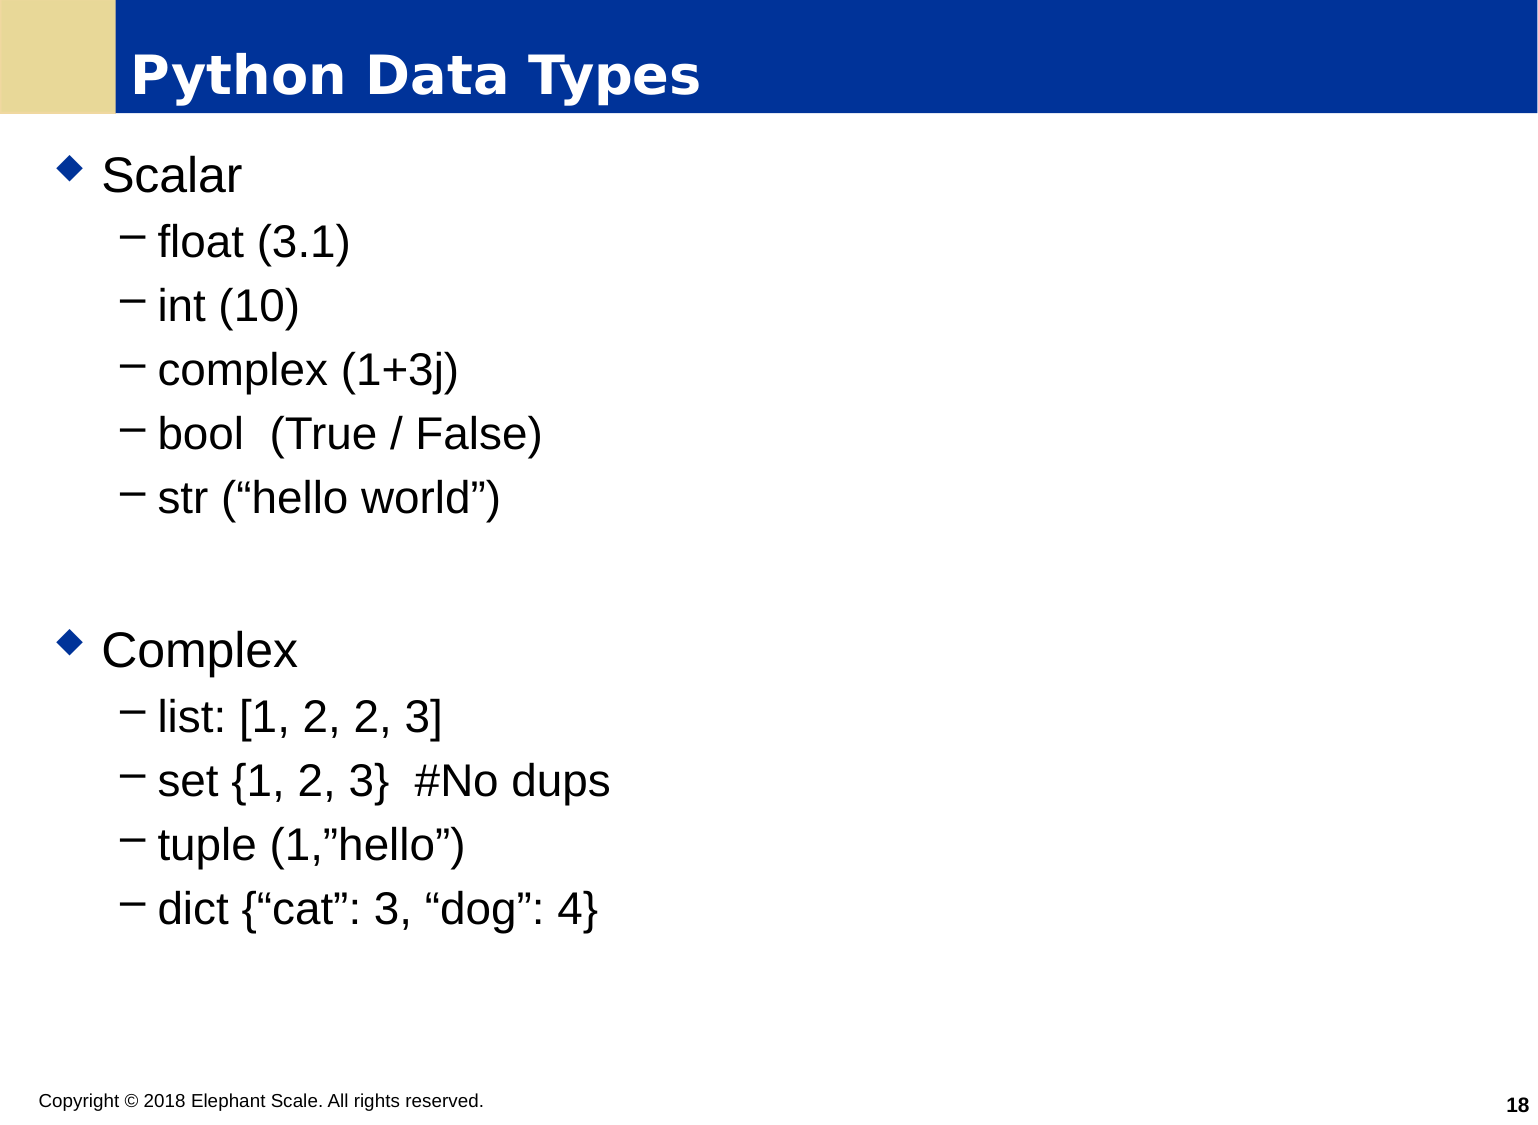

# Python Data Types
Scalar
float (3.1)
int (10)
complex (1+3j)
bool  (True / False)
str (“hello world”)

Complex
list: [1, 2, 2, 3]
set {1, 2, 3}  #No dups
tuple (1,”hello”)
dict {“cat”: 3, “dog”: 4}
18
Copyright © 2018 Elephant Scale. All rights reserved.